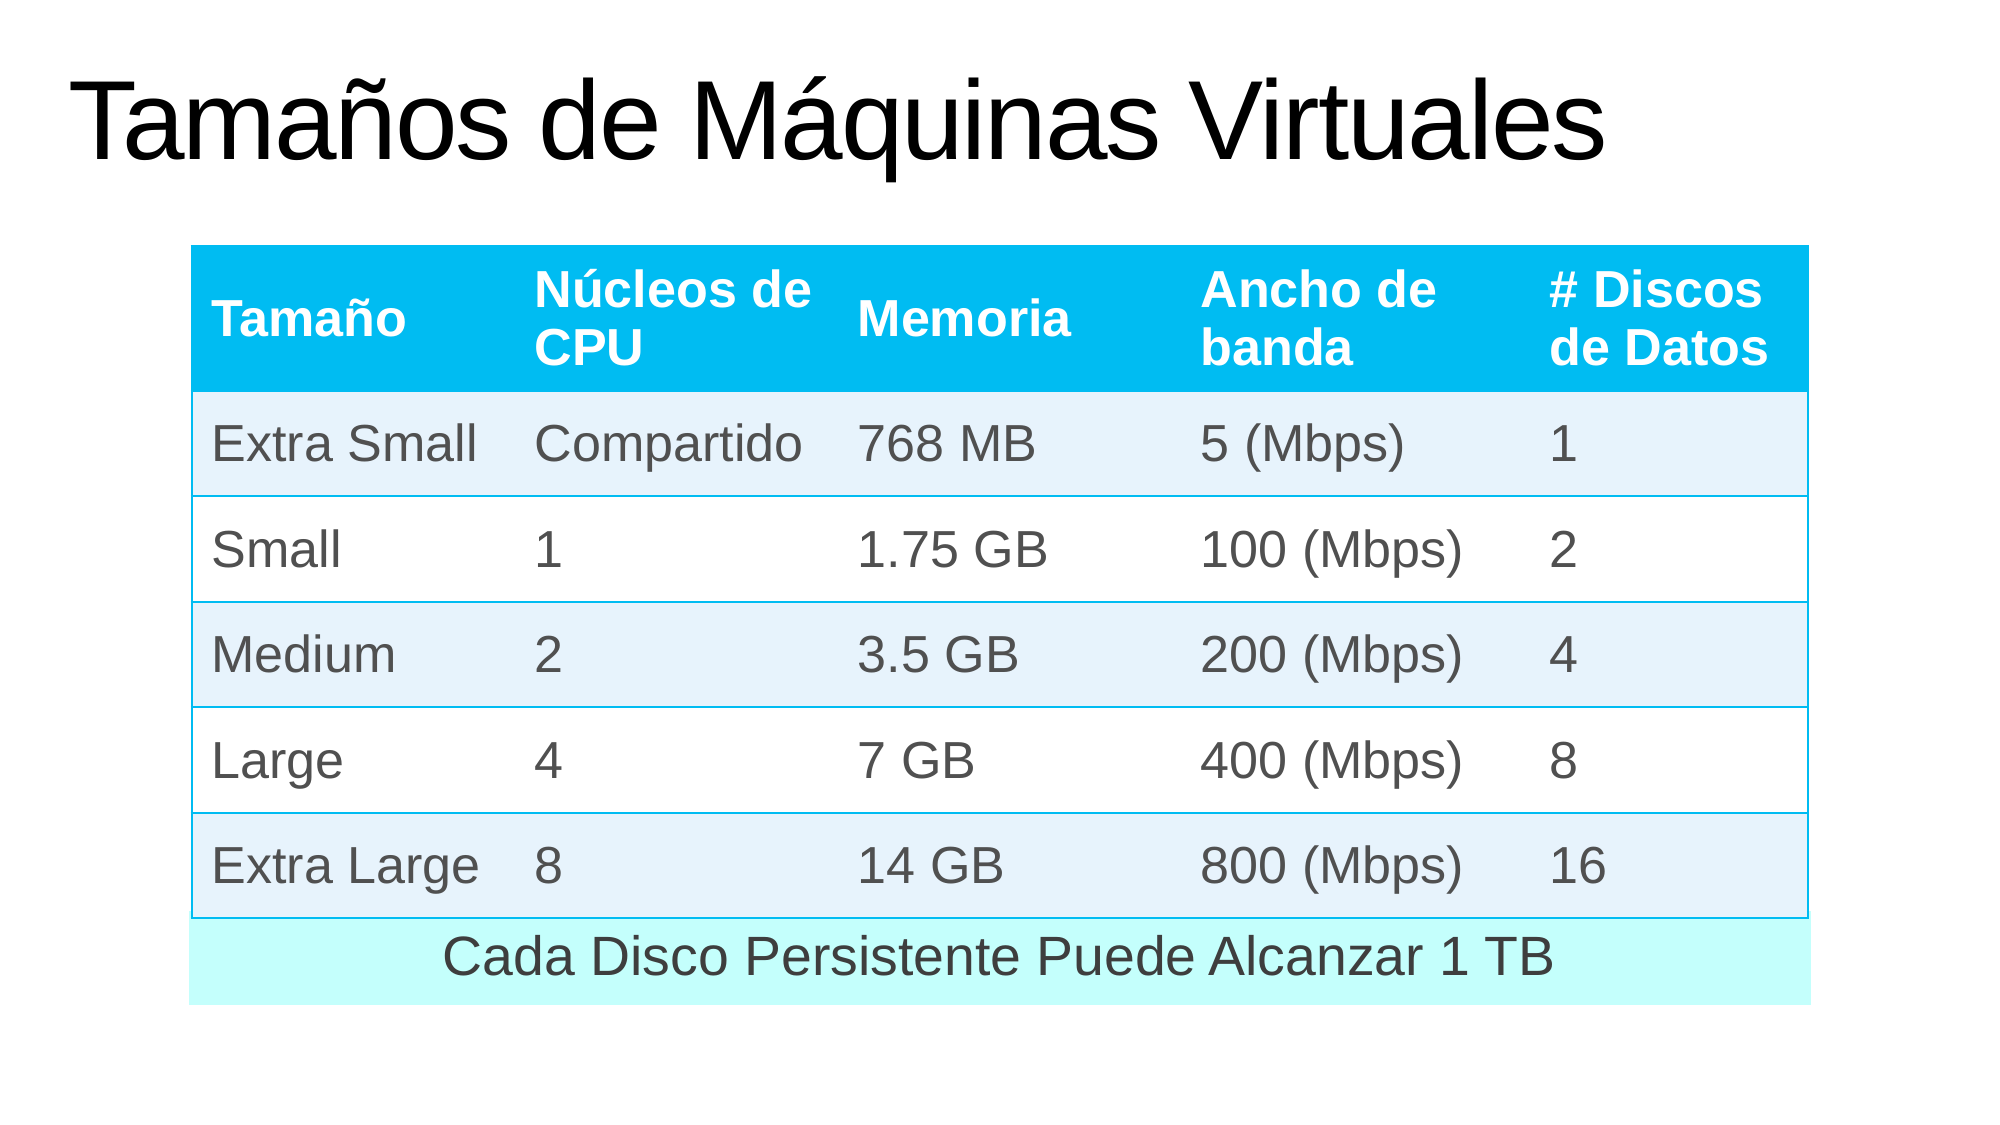

# Tamaños de Máquinas Virtuales
| Tamaño | Núcleos de CPU | Memoria | Ancho de banda | # Discos de Datos |
| --- | --- | --- | --- | --- |
| Extra Small | Compartido | 768 MB | 5 (Mbps) | 1 |
| Small | 1 | 1.75 GB | 100 (Mbps) | 2 |
| Medium | 2 | 3.5 GB | 200 (Mbps) | 4 |
| Large | 4 | 7 GB | 400 (Mbps) | 8 |
| Extra Large | 8 | 14 GB | 800 (Mbps) | 16 |
Cada Disco Persistente Puede Alcanzar 1 TB